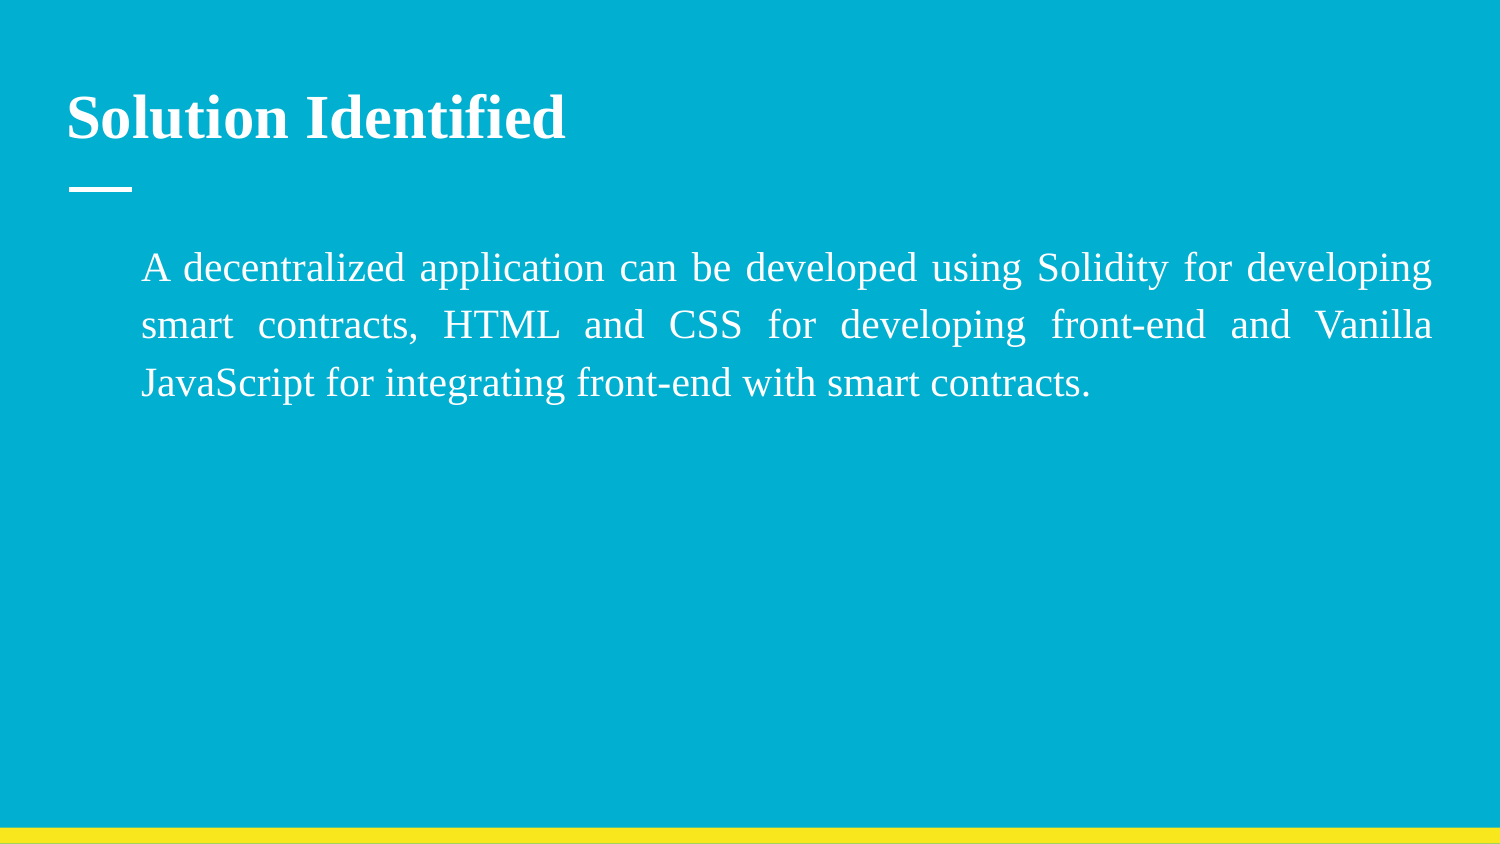

# Solution Identified
	A decentralized application can be developed using Solidity for developing smart contracts, HTML and CSS for developing front-end and Vanilla JavaScript for integrating front-end with smart contracts.